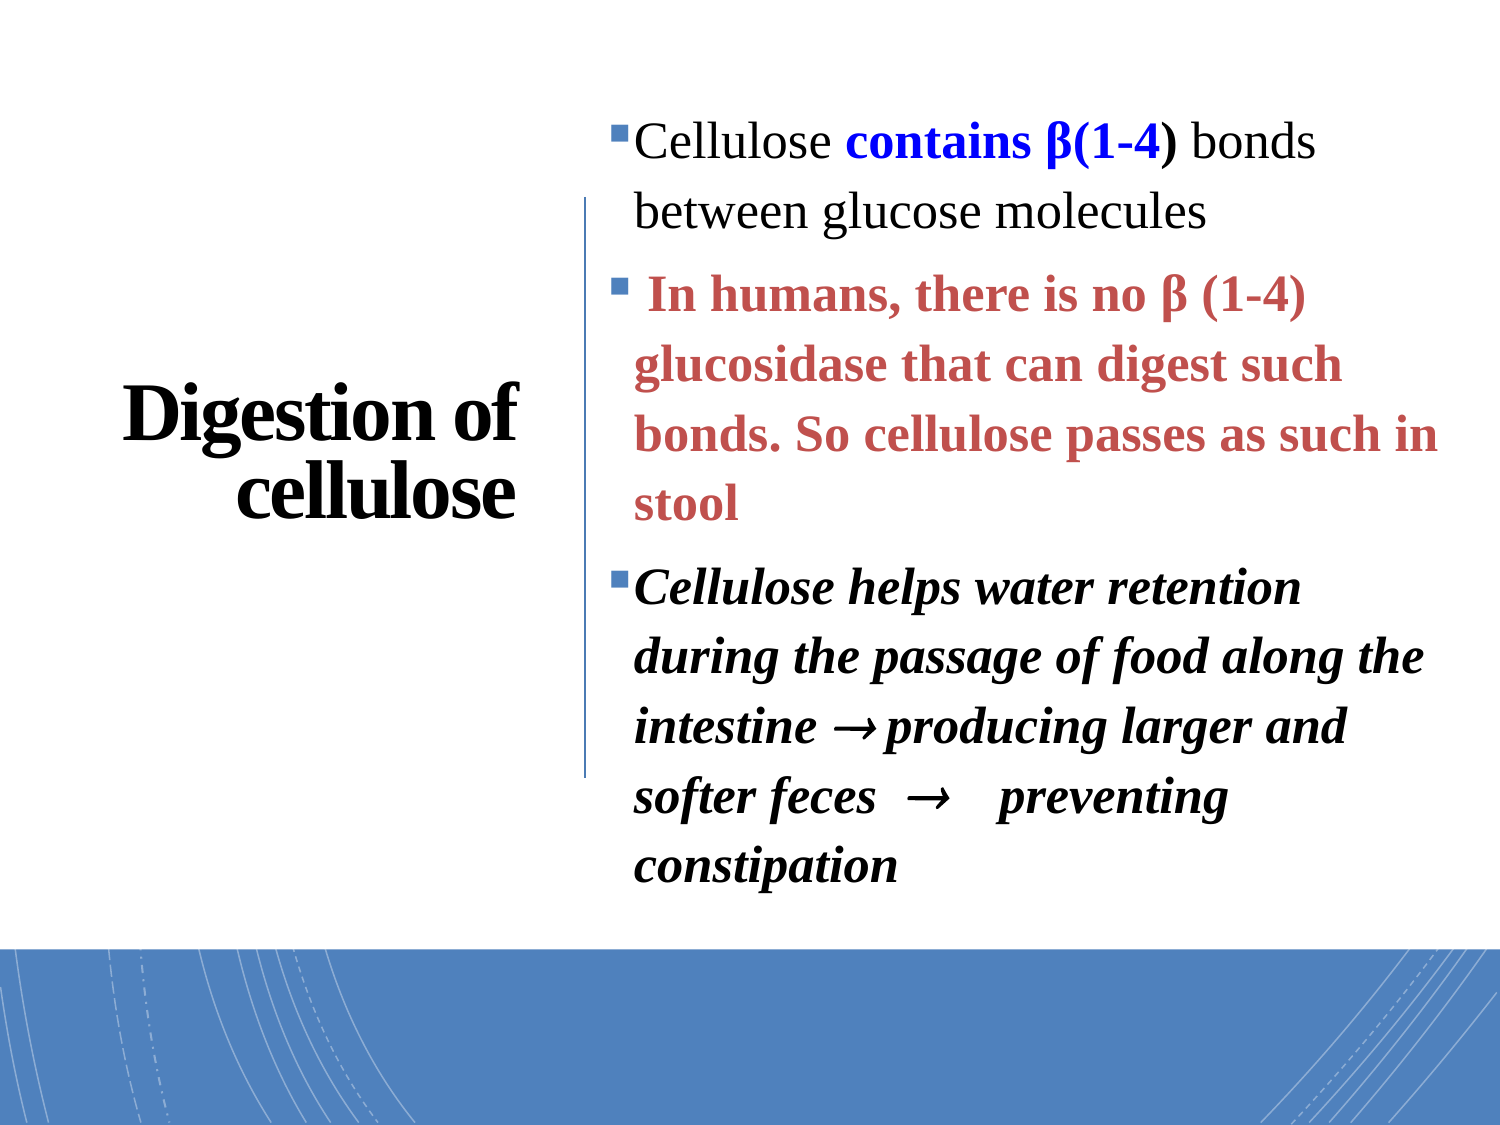

Cellulose contains β(1-4) bonds between glucose molecules
 In humans, there is no β (1-4) glucosidase that can digest such bonds. So cellulose passes as such in stool
Cellulose helps water retention during the passage of food along the intestine → producing larger and softer feces  →    preventing constipation

# Digestion of cellulose